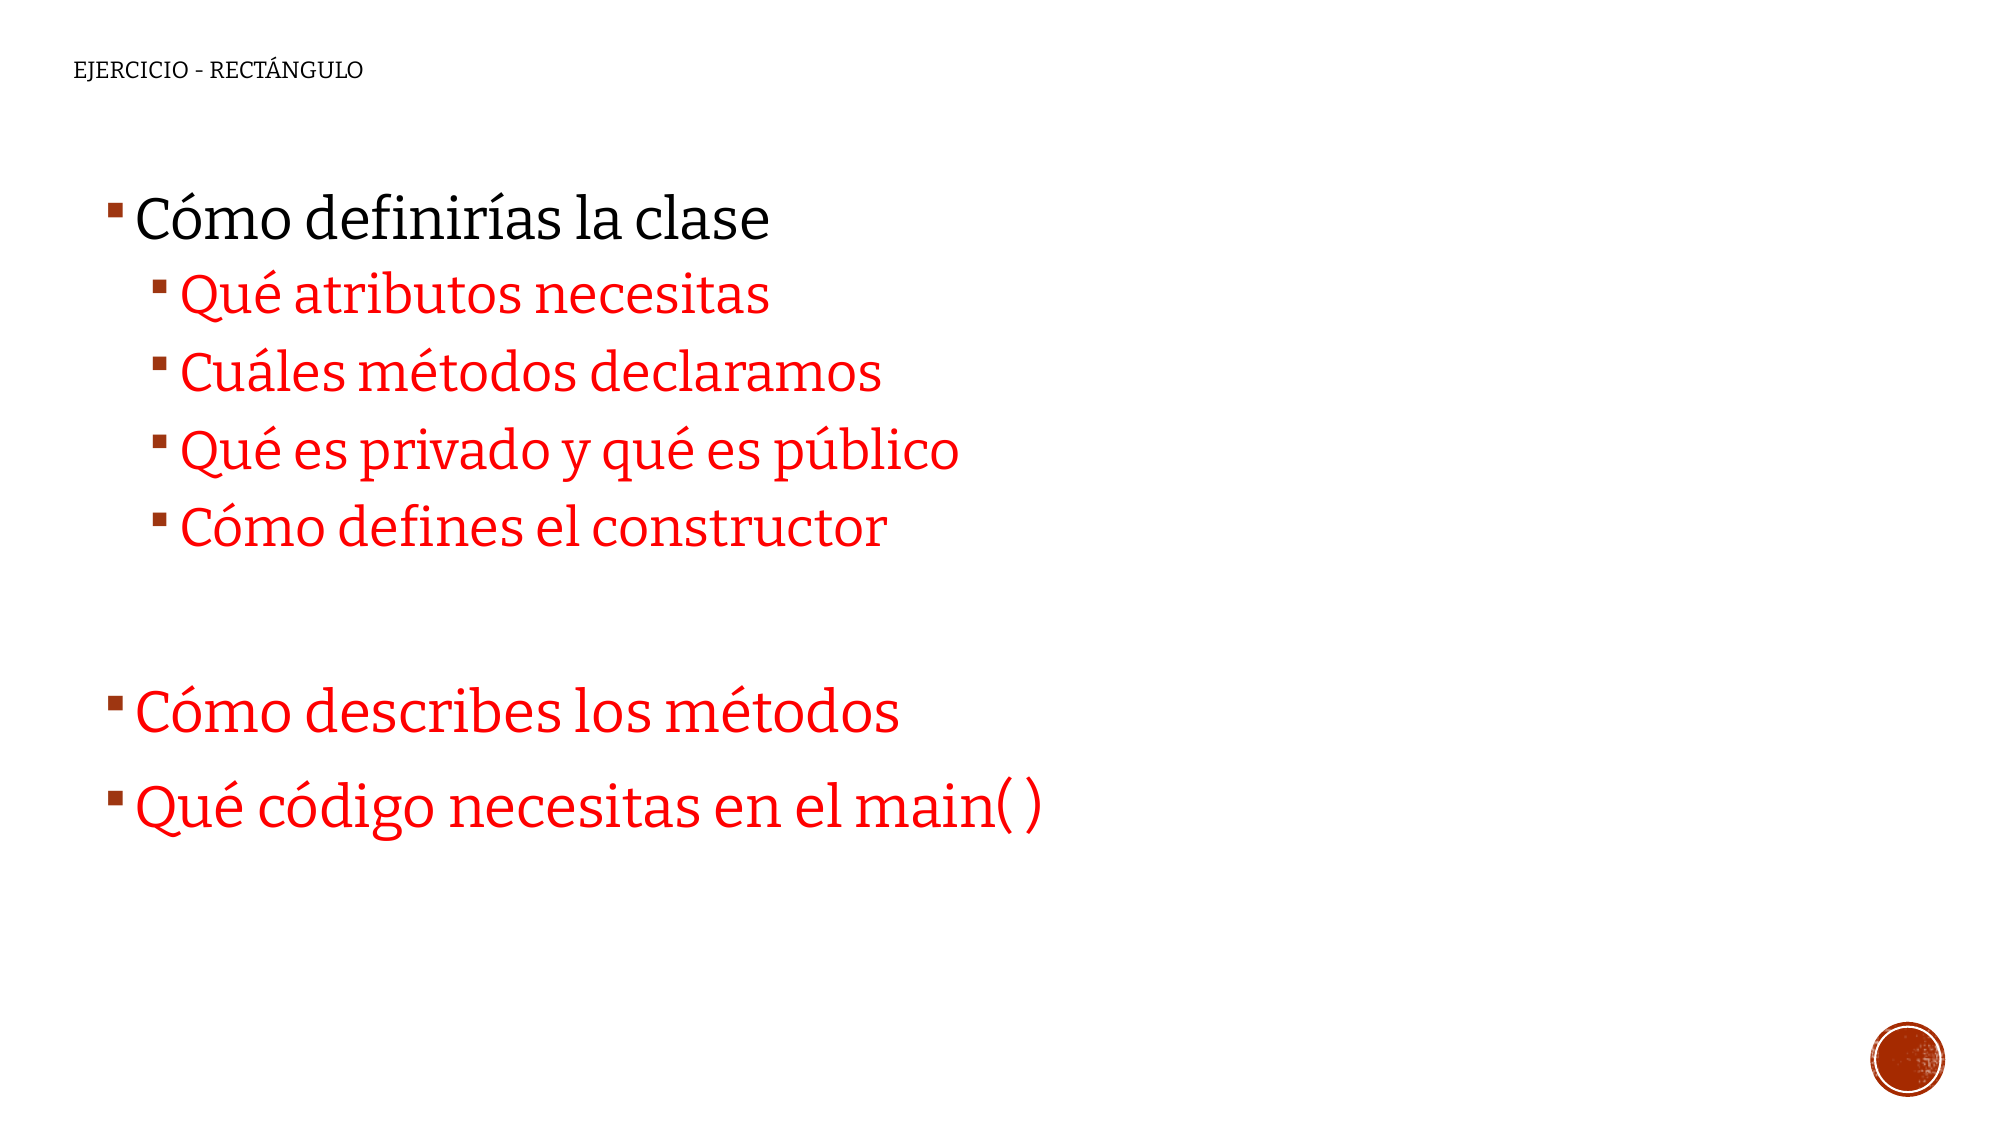

# Ejercicio - Rectángulo
Cómo definirías la clase
Qué atributos necesitas
Cuáles métodos declaramos
Qué es privado y qué es público
Cómo defines el constructor

Cómo describes los métodos
Qué código necesitas en el main( )